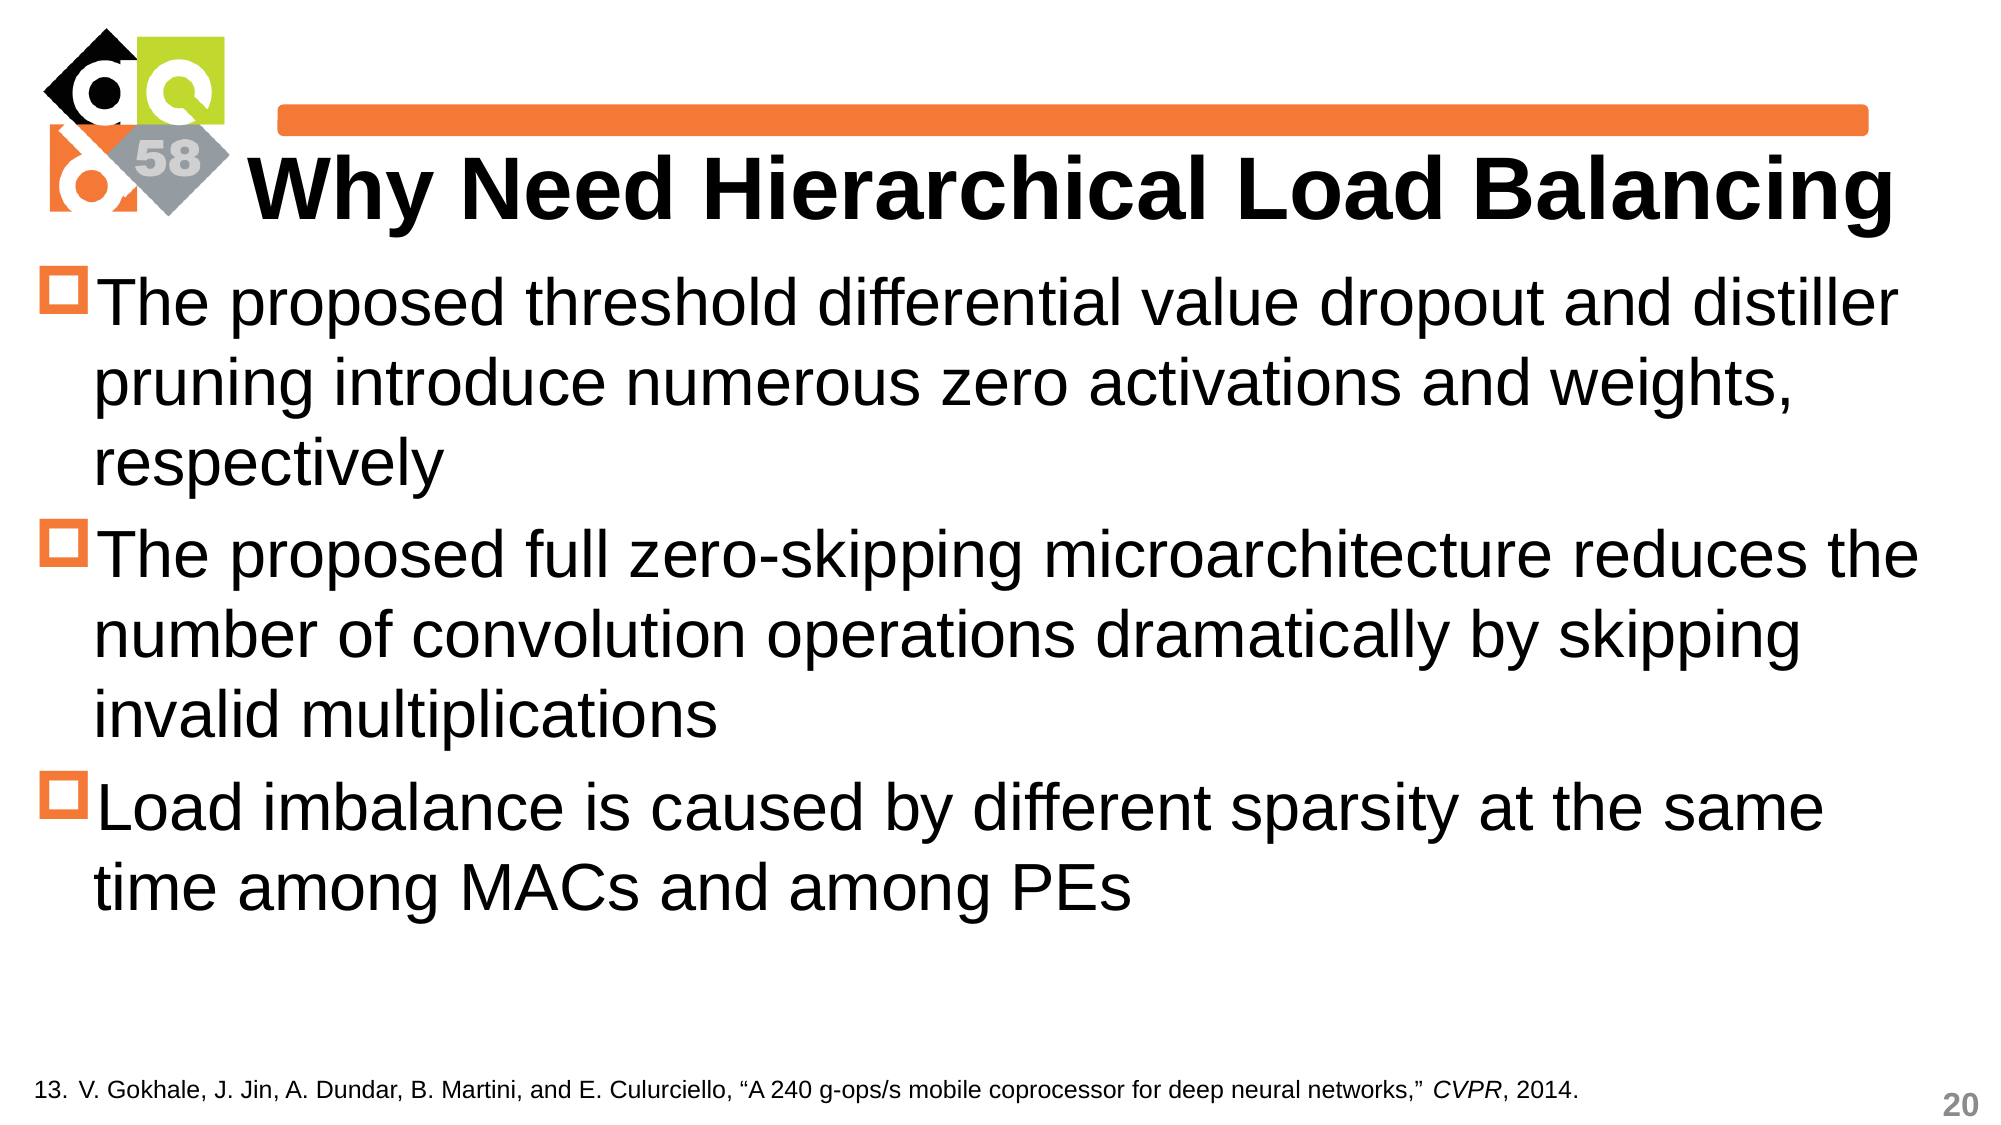

# Why Need Hierarchical Load Balancing
The proposed threshold differential value dropout and distiller pruning introduce numerous zero activations and weights, respectively
The proposed full zero-skipping microarchitecture reduces the number of convolution operations dramatically by skipping invalid multiplications
Load imbalance is caused by different sparsity at the same time among MACs and among PEs
 V. Gokhale, J. Jin, A. Dundar, B. Martini, and E. Culurciello, “A 240 g-ops/s mobile coprocessor for deep neural networks,” CVPR, 2014.
20